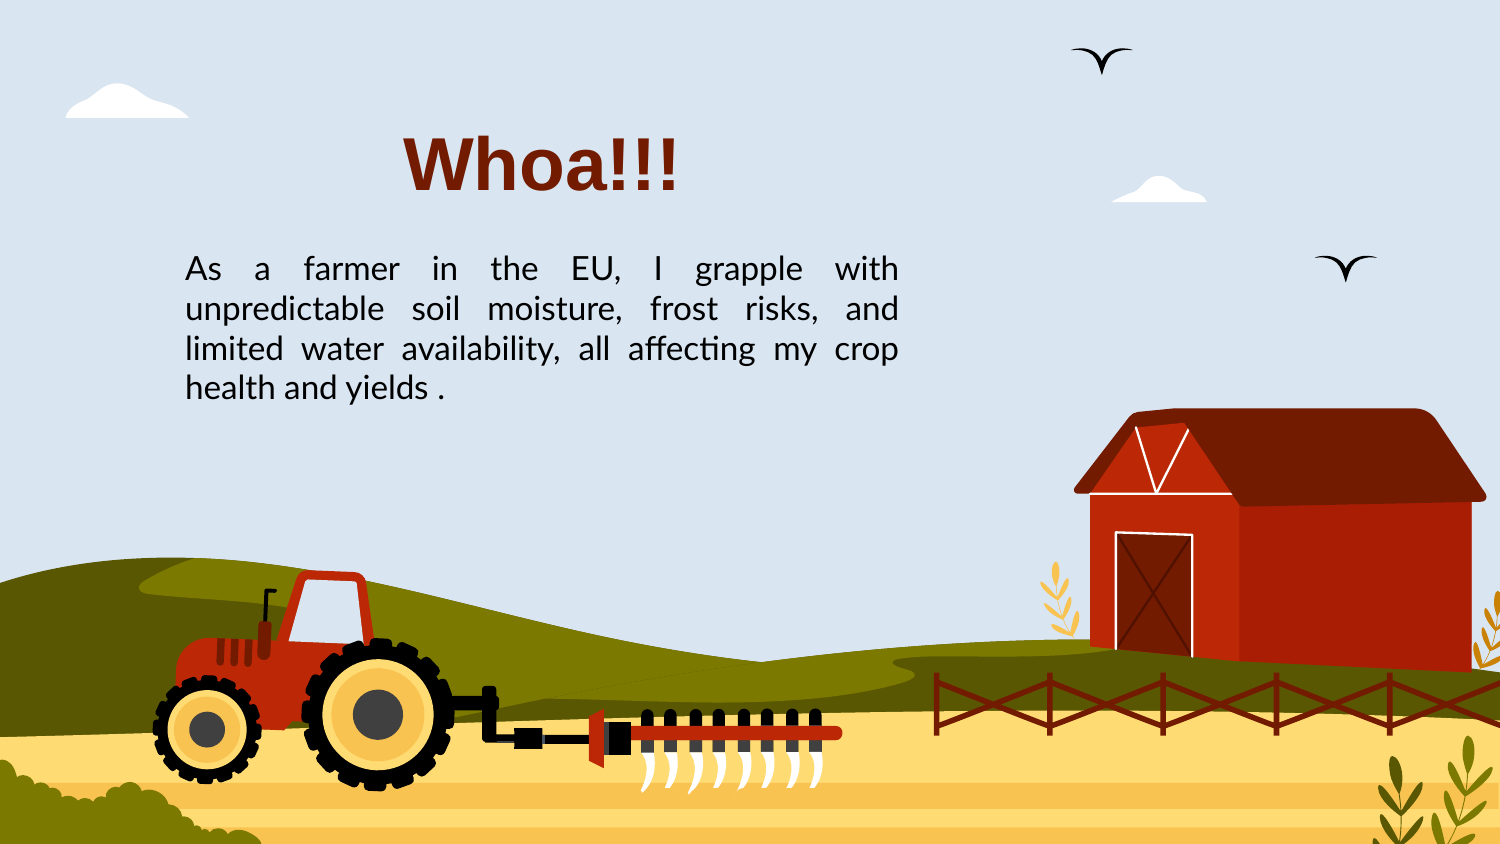

# Whoa!!!

As a farmer in the EU, I grapple with unpredictable soil moisture, frost risks, and limited water availability, all affecting my crop health and yields .